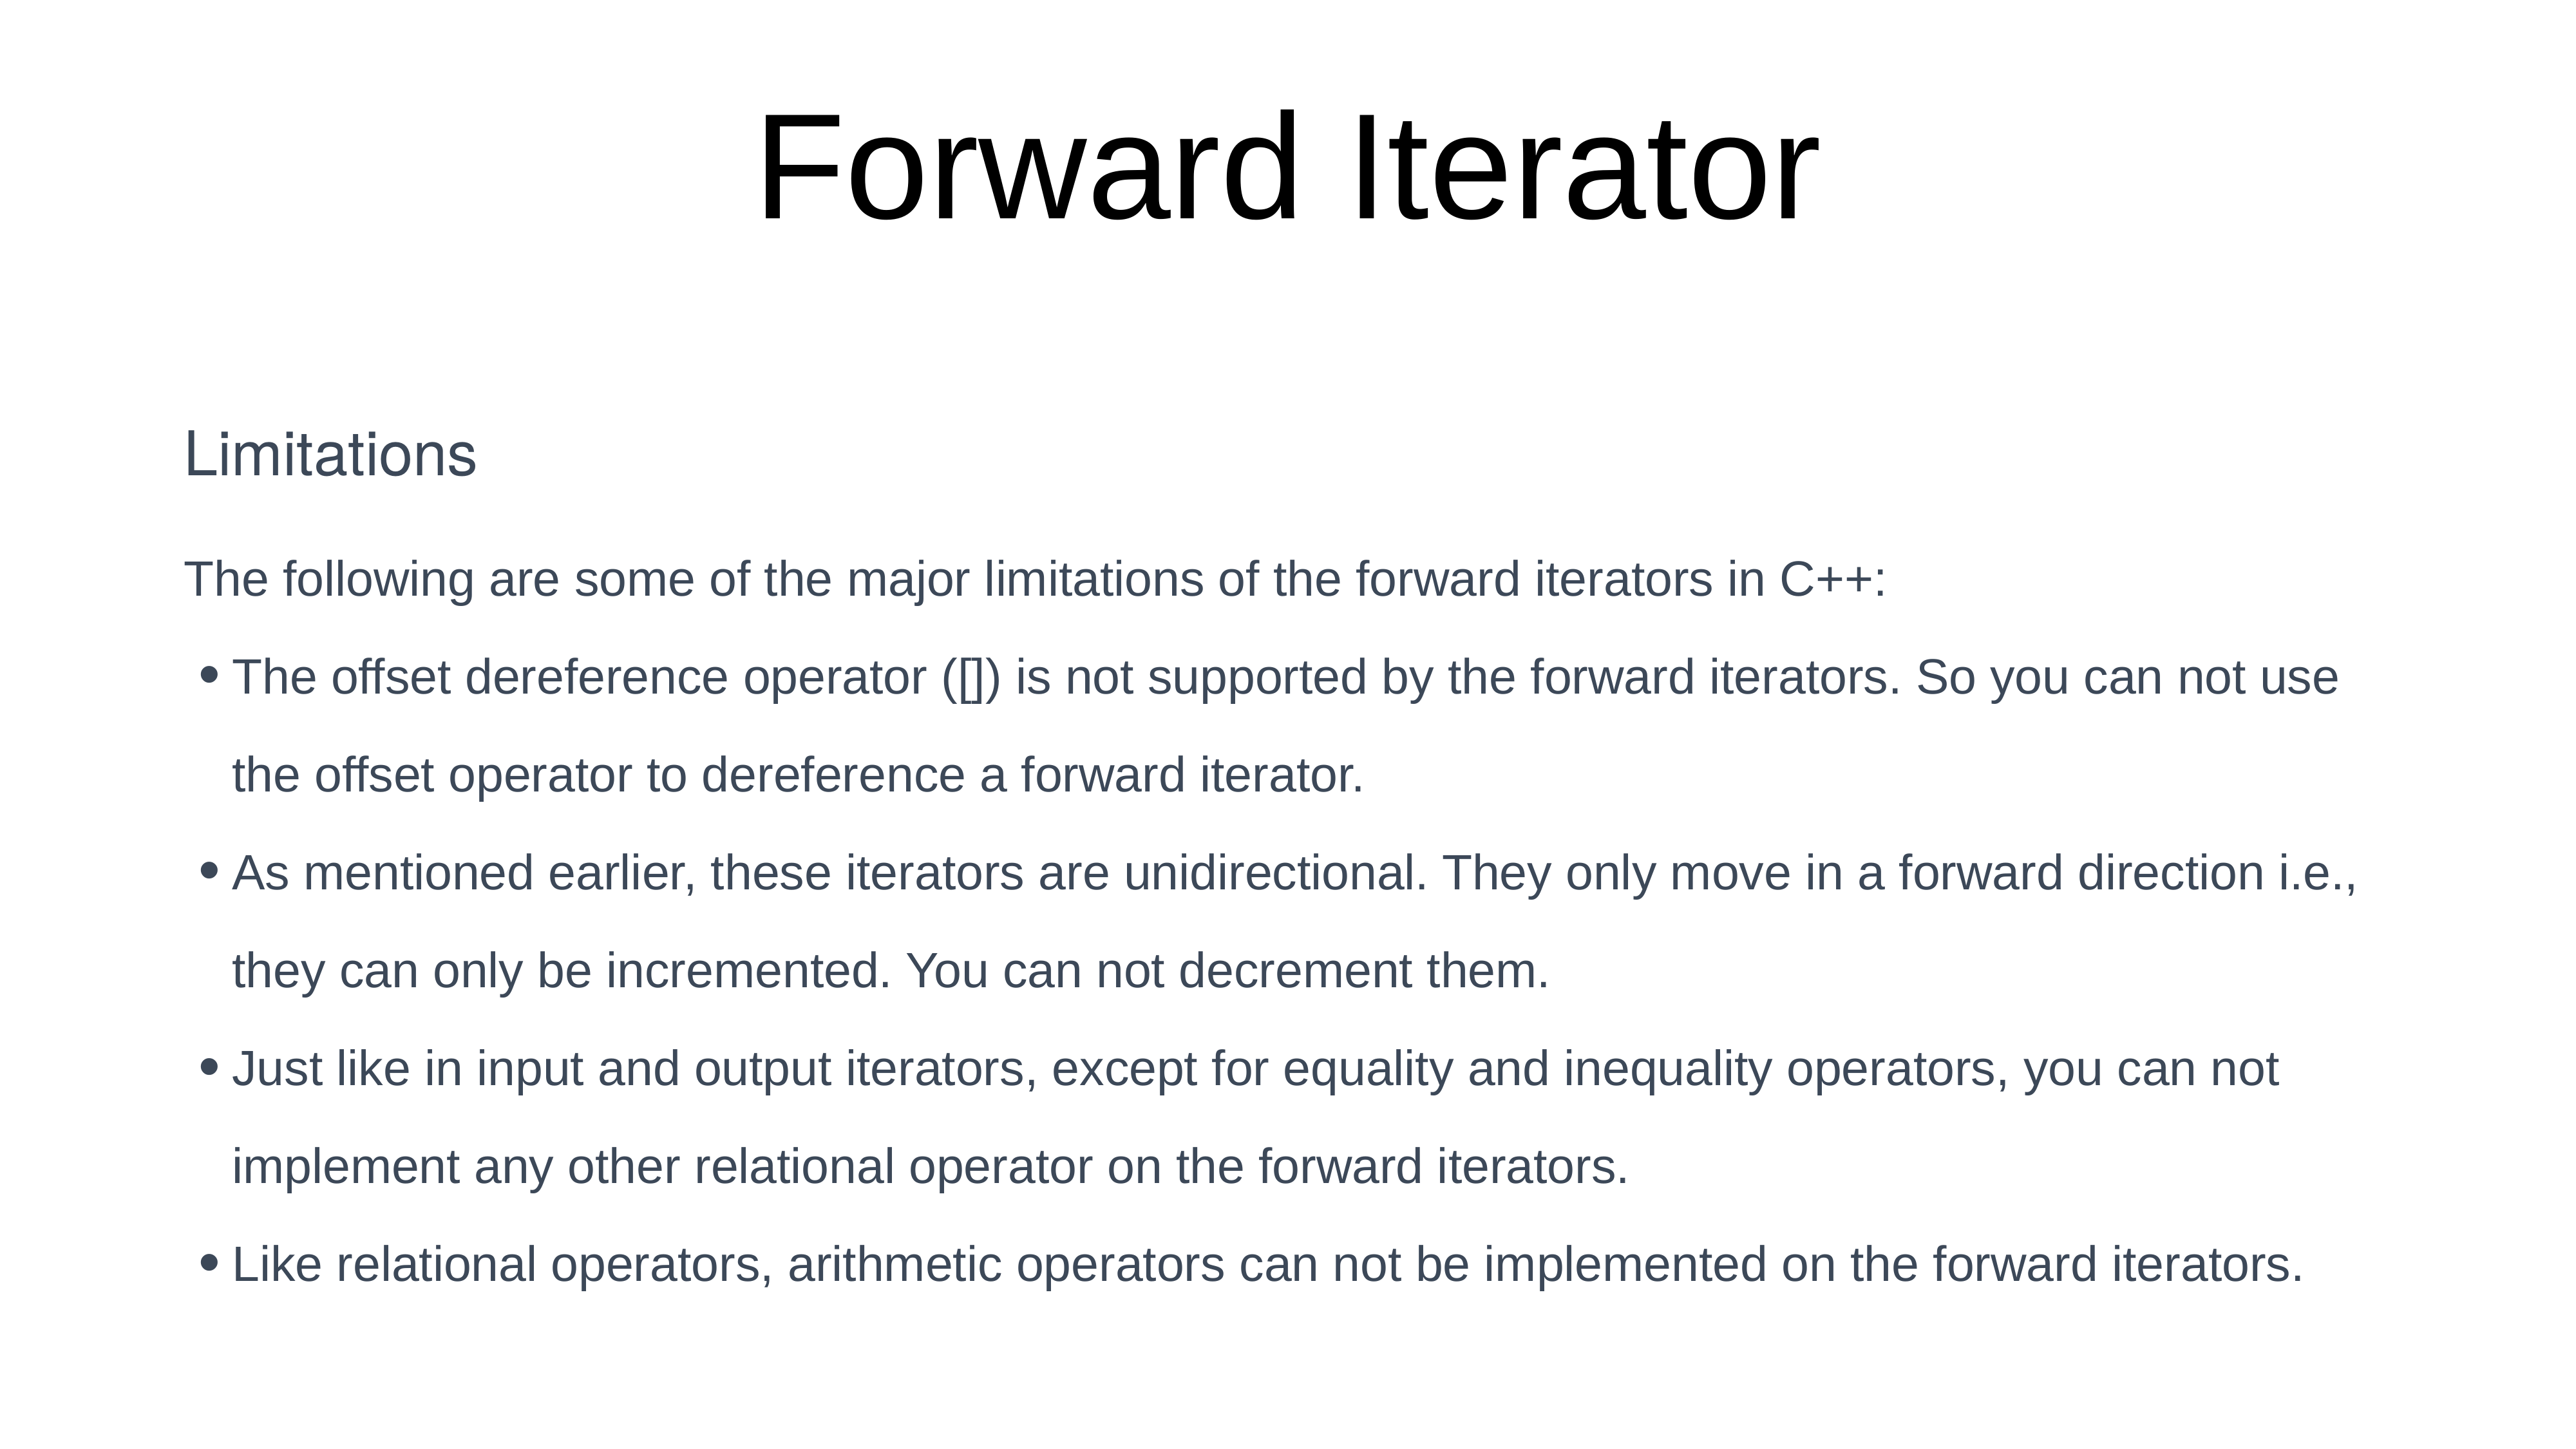

# Forward Iterator
Limitations
The following are some of the major limitations of the forward iterators in C++:
The offset dereference operator ([]) is not supported by the forward iterators. So you can not use the offset operator to dereference a forward iterator.
As mentioned earlier, these iterators are unidirectional. They only move in a forward direction i.e., they can only be incremented. You can not decrement them.
Just like in input and output iterators, except for equality and inequality operators, you can not implement any other relational operator on the forward iterators.
Like relational operators, arithmetic operators can not be implemented on the forward iterators.